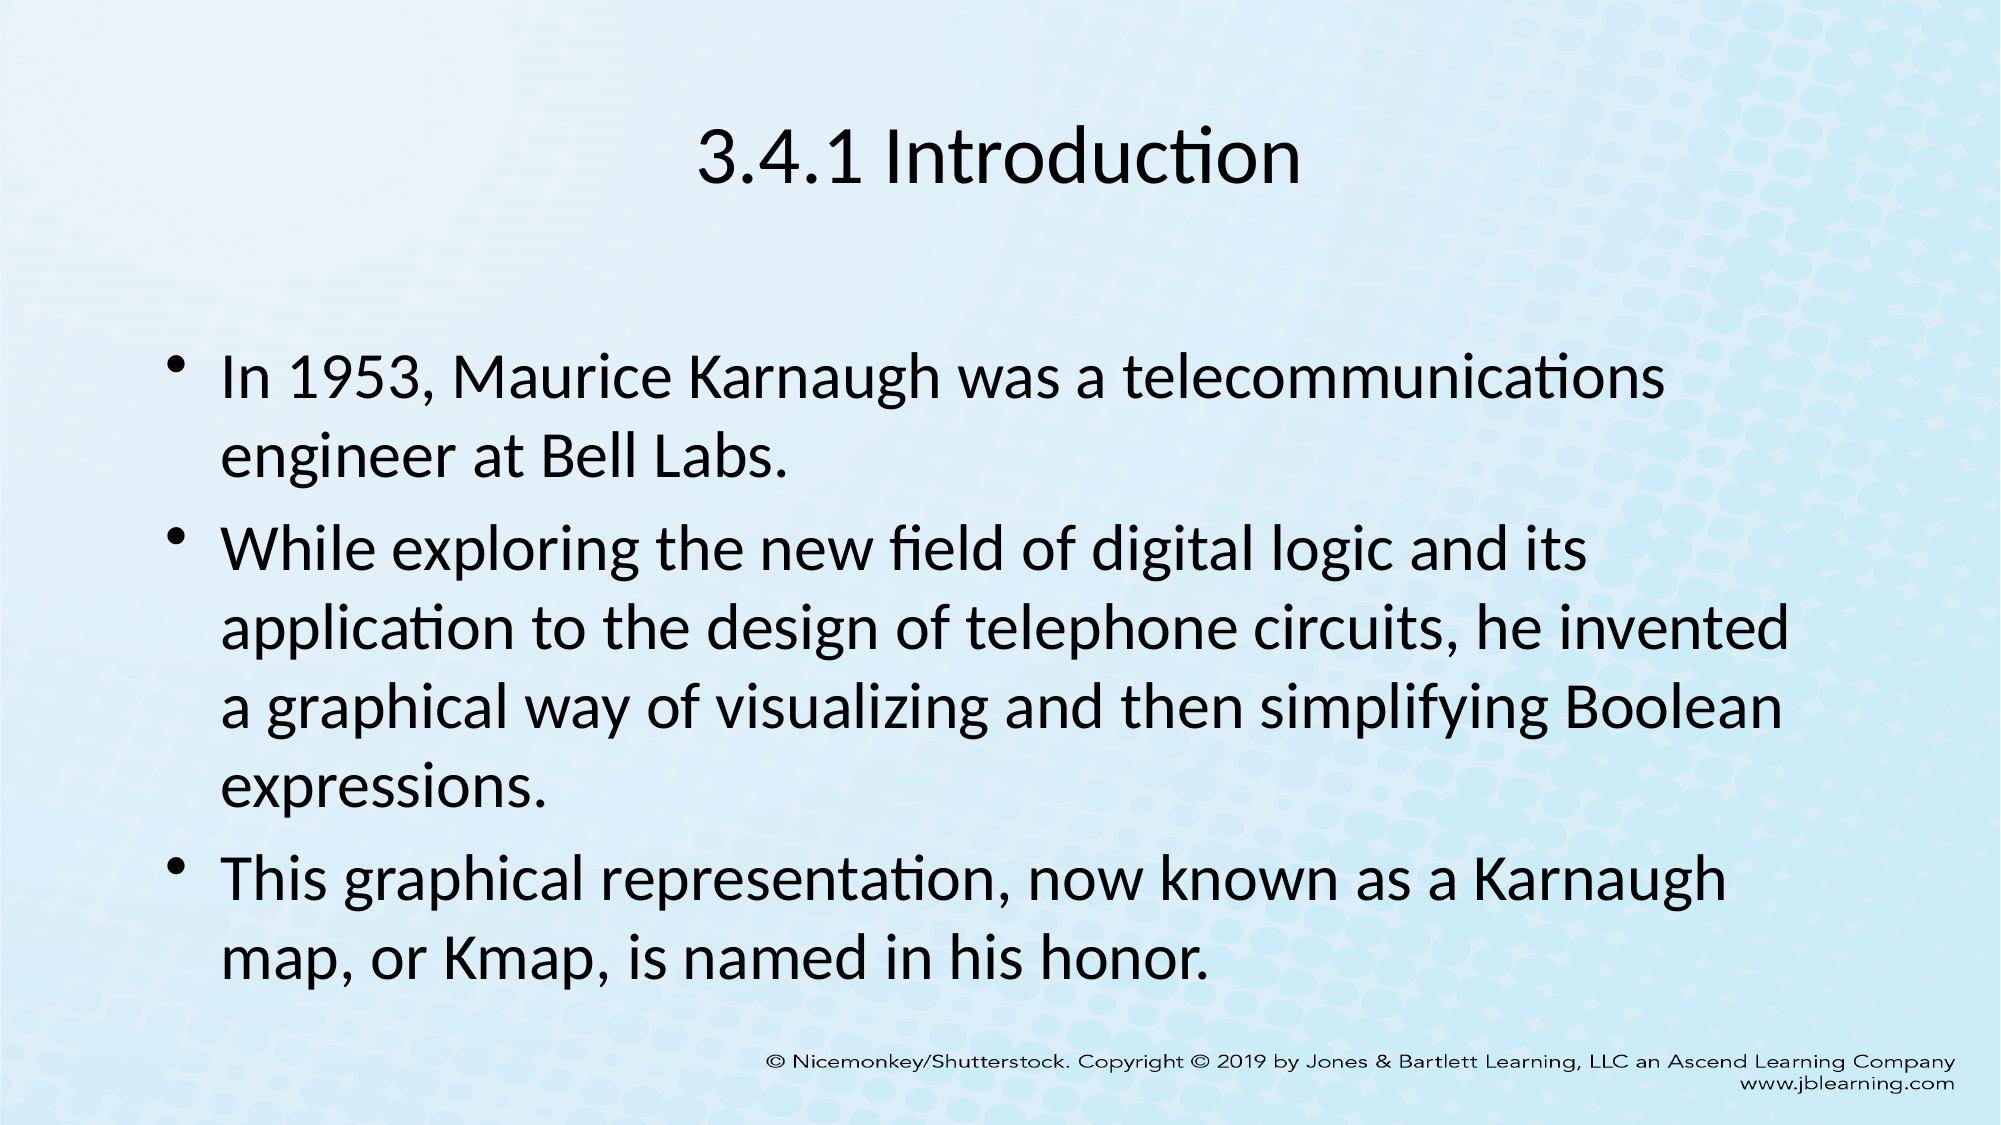

# 3.4.1 Introduction
In 1953, Maurice Karnaugh was a telecommunications engineer at Bell Labs.
While exploring the new field of digital logic and its application to the design of telephone circuits, he invented a graphical way of visualizing and then simplifying Boolean expressions.
This graphical representation, now known as a Karnaugh map, or Kmap, is named in his honor.